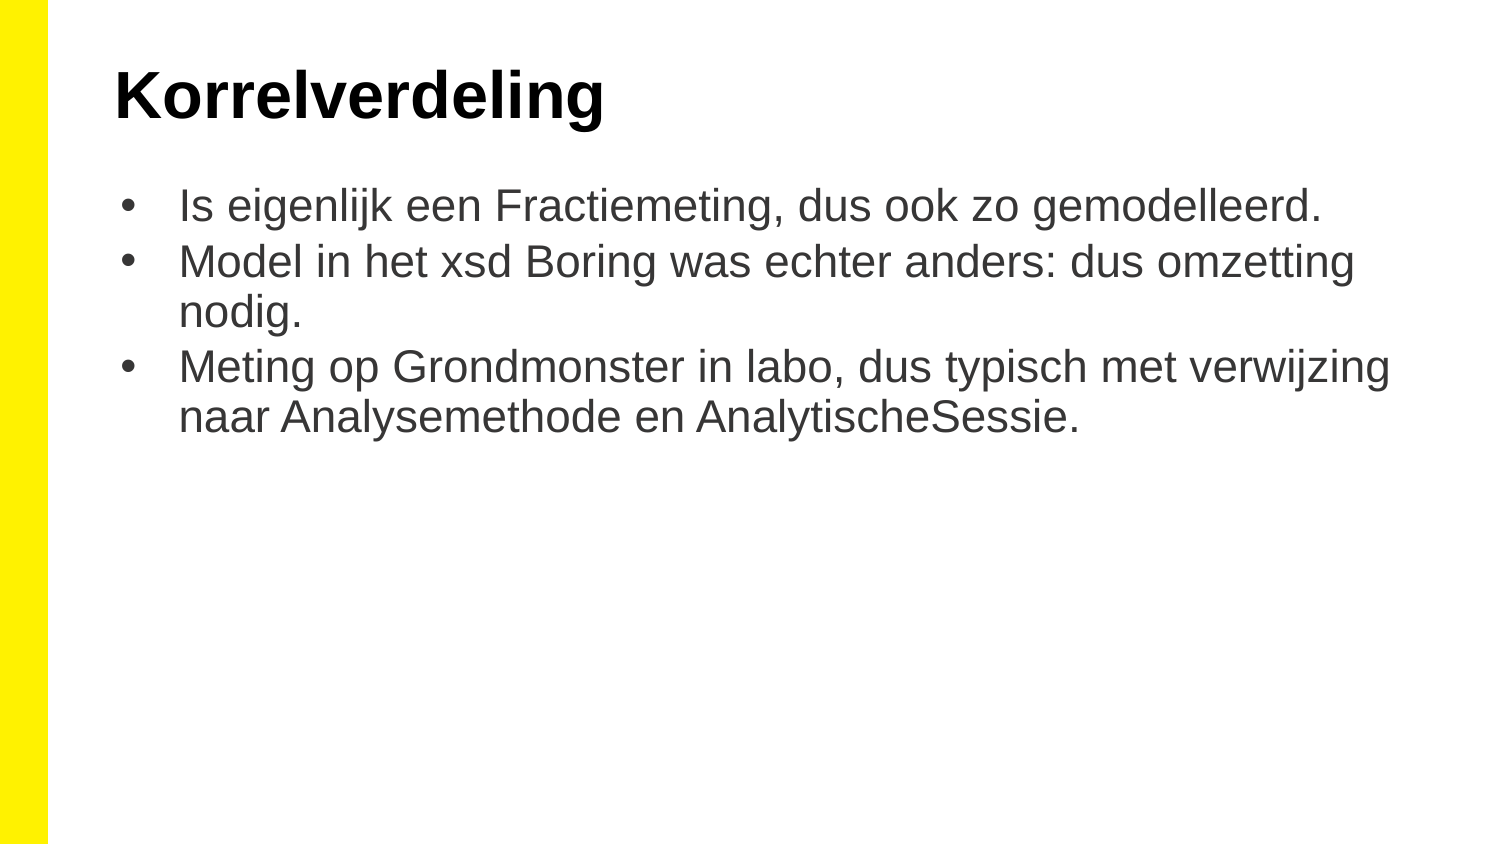

Korrelverdeling
Is eigenlijk een Fractiemeting, dus ook zo gemodelleerd.
Model in het xsd Boring was echter anders: dus omzetting nodig.
Meting op Grondmonster in labo, dus typisch met verwijzing naar Analysemethode en AnalytischeSessie.